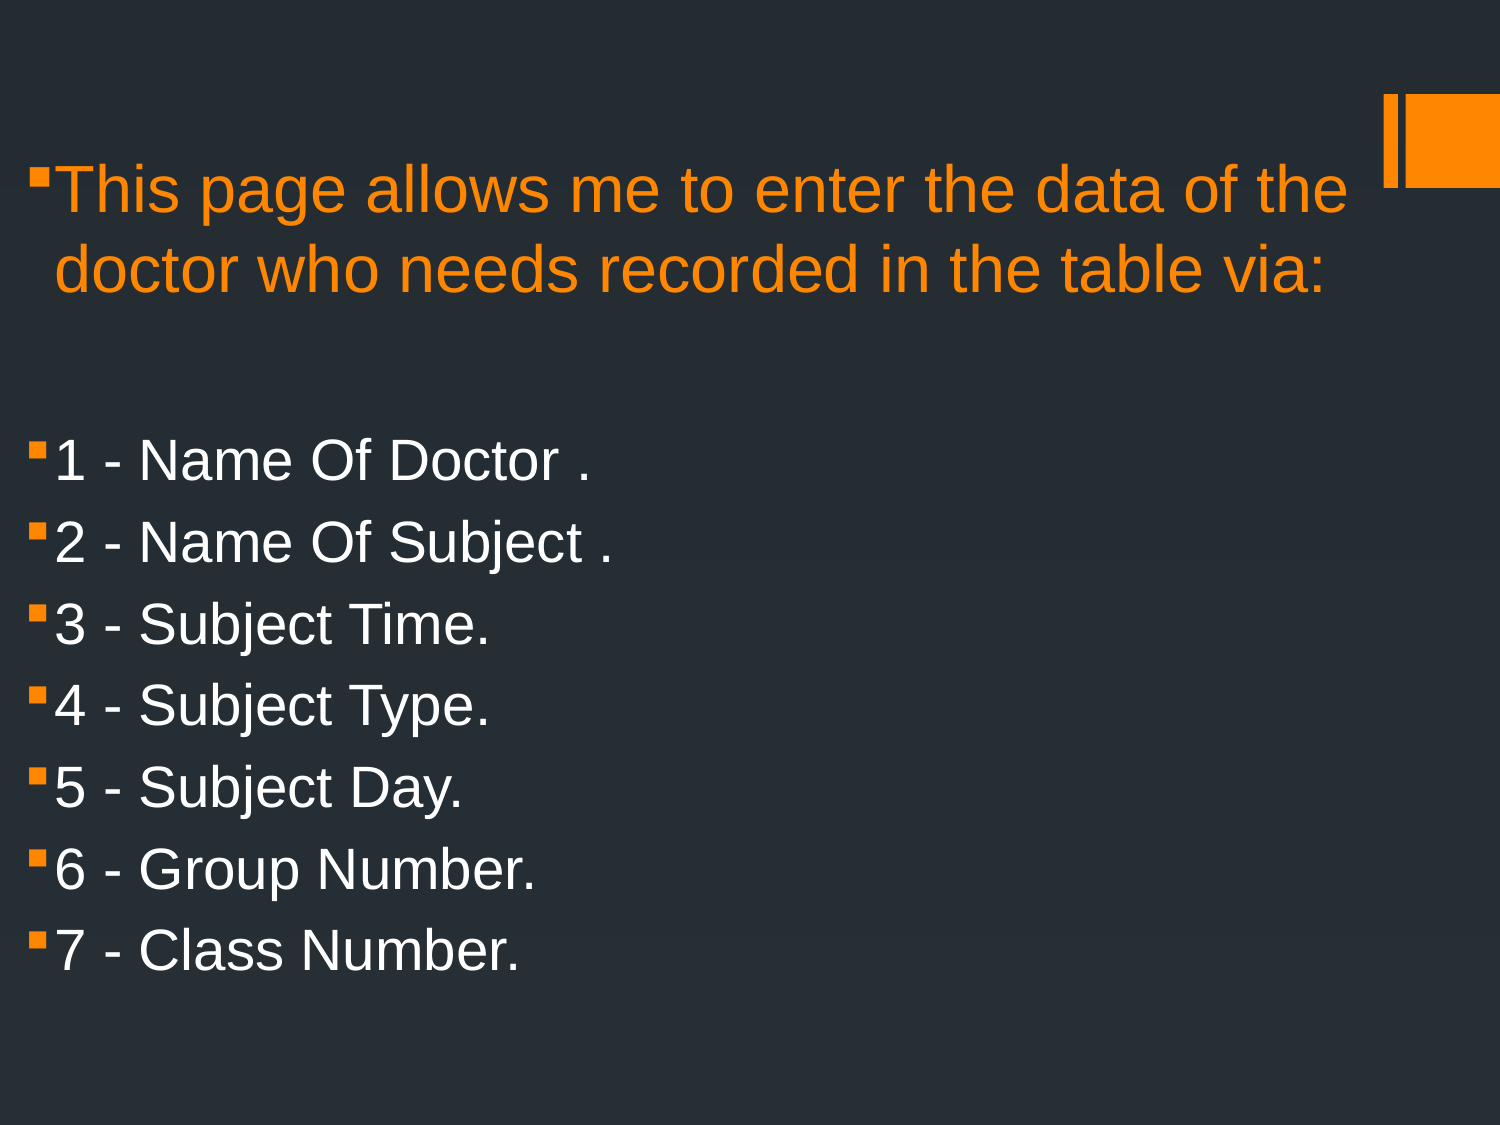

This page allows me to enter the data of the doctor who needs recorded in the table via:

1 - Name Of Doctor .
2 - Name Of Subject .
3 - Subject Time.
4 - Subject Type.
5 - Subject Day.
6 - Group Number.
7 - Class Number.